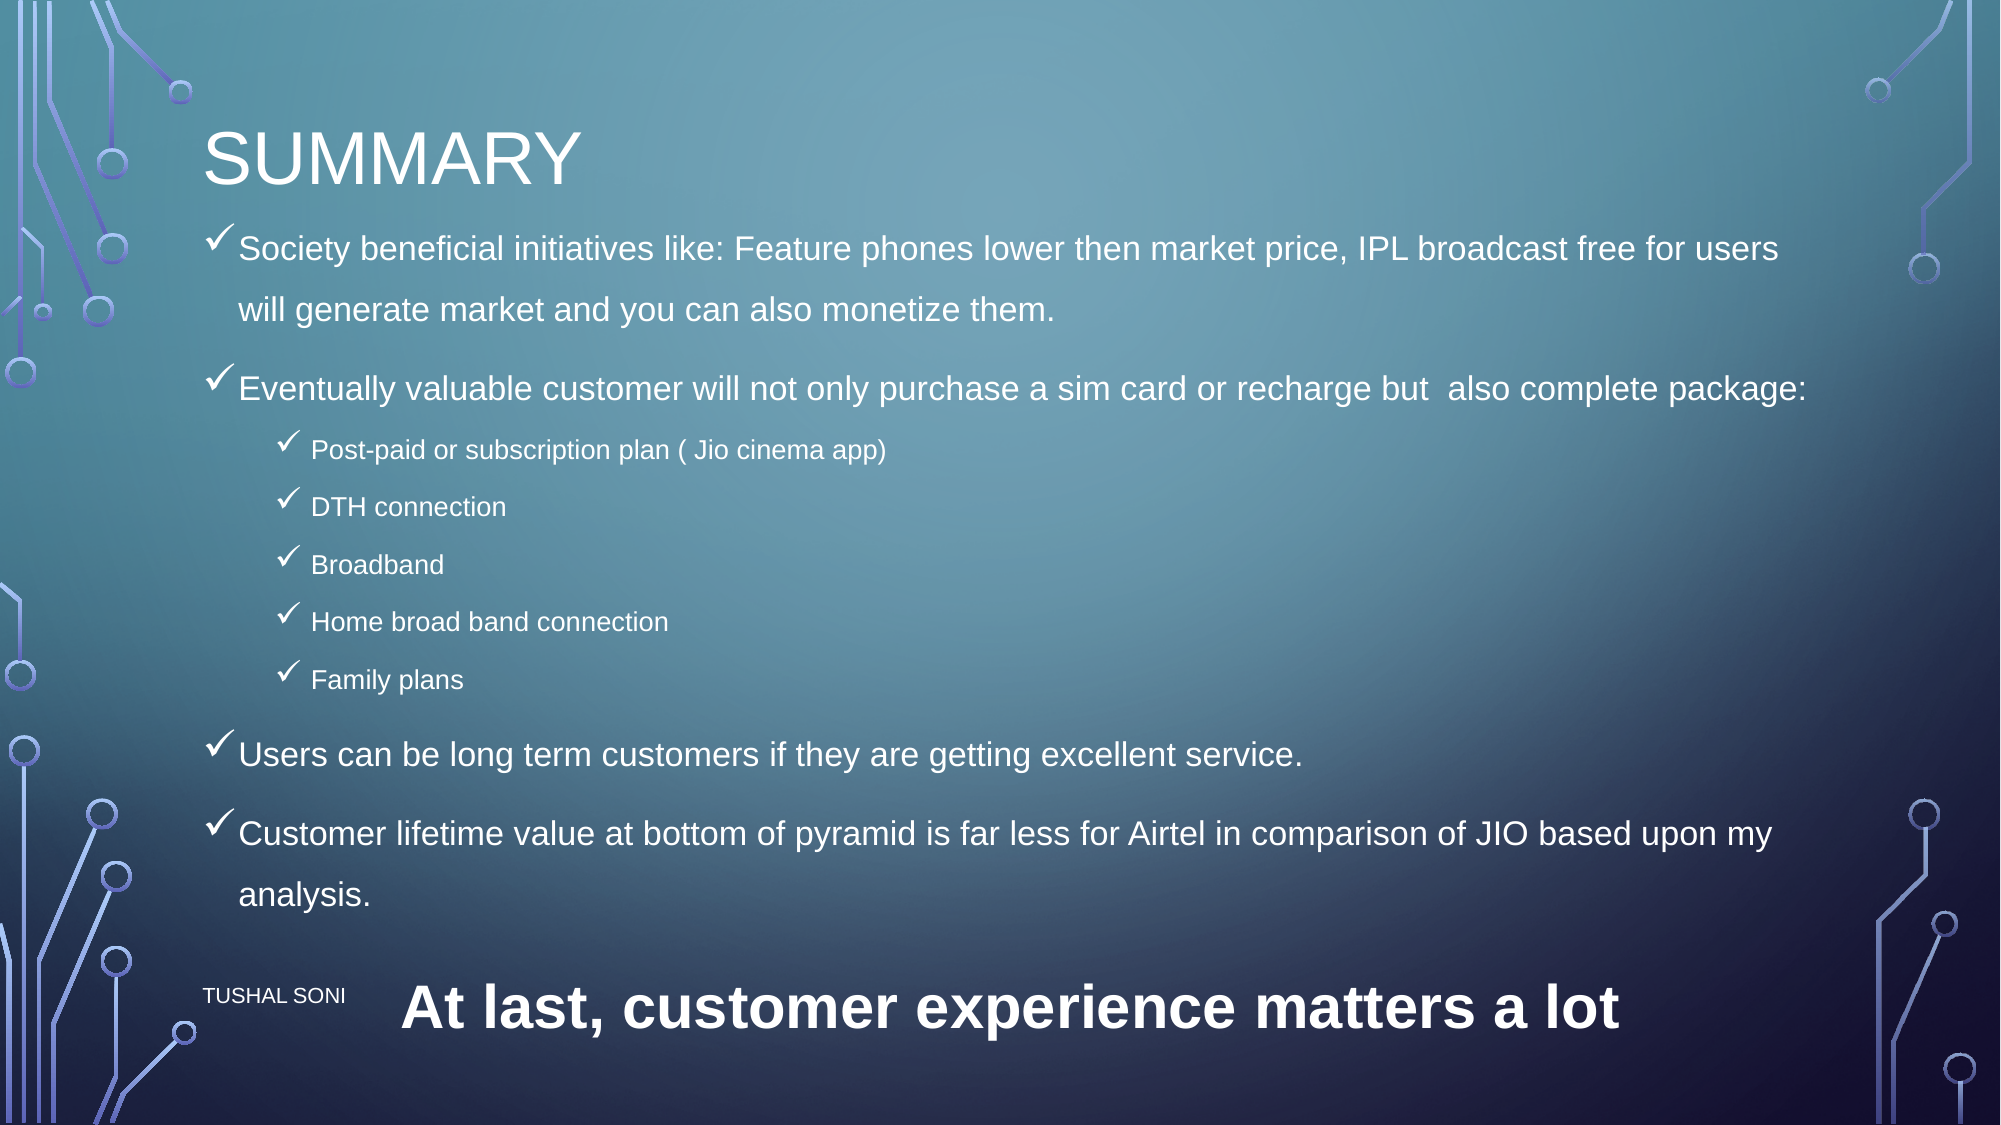

# Summary
Society beneficial initiatives like: Feature phones lower then market price, IPL broadcast free for users will generate market and you can also monetize them.
Eventually valuable customer will not only purchase a sim card or recharge but  also complete package:
Post-paid or subscription plan ( Jio cinema app)
DTH connection
Broadband
Home broad band connection
Family plans
Users can be long term customers if they are getting excellent service.
Customer lifetime value at bottom of pyramid is far less for Airtel in comparison of JIO based upon my analysis.
At last, customer experience matters a lot

Tushal Soni